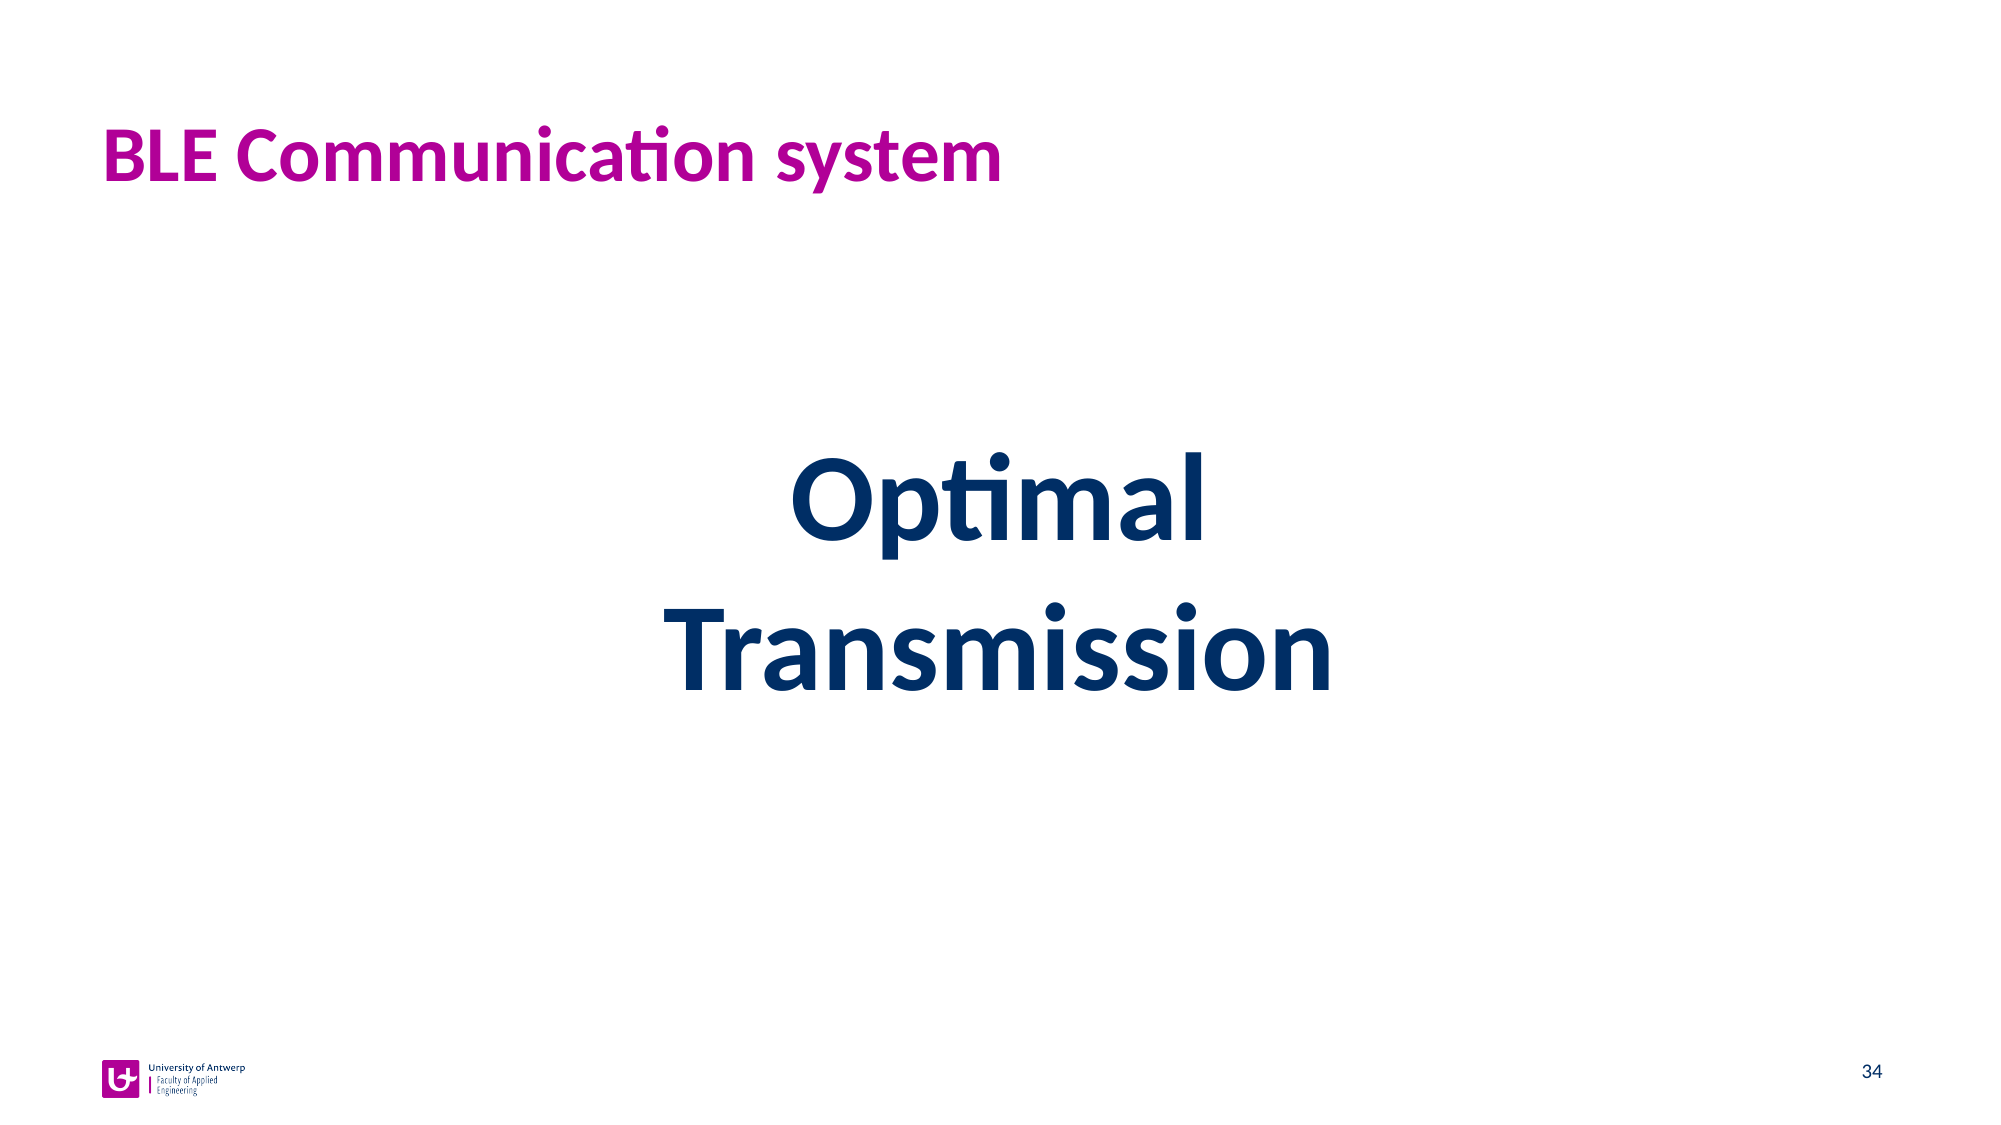

# BLE Communication system

Optimal Transmission

34